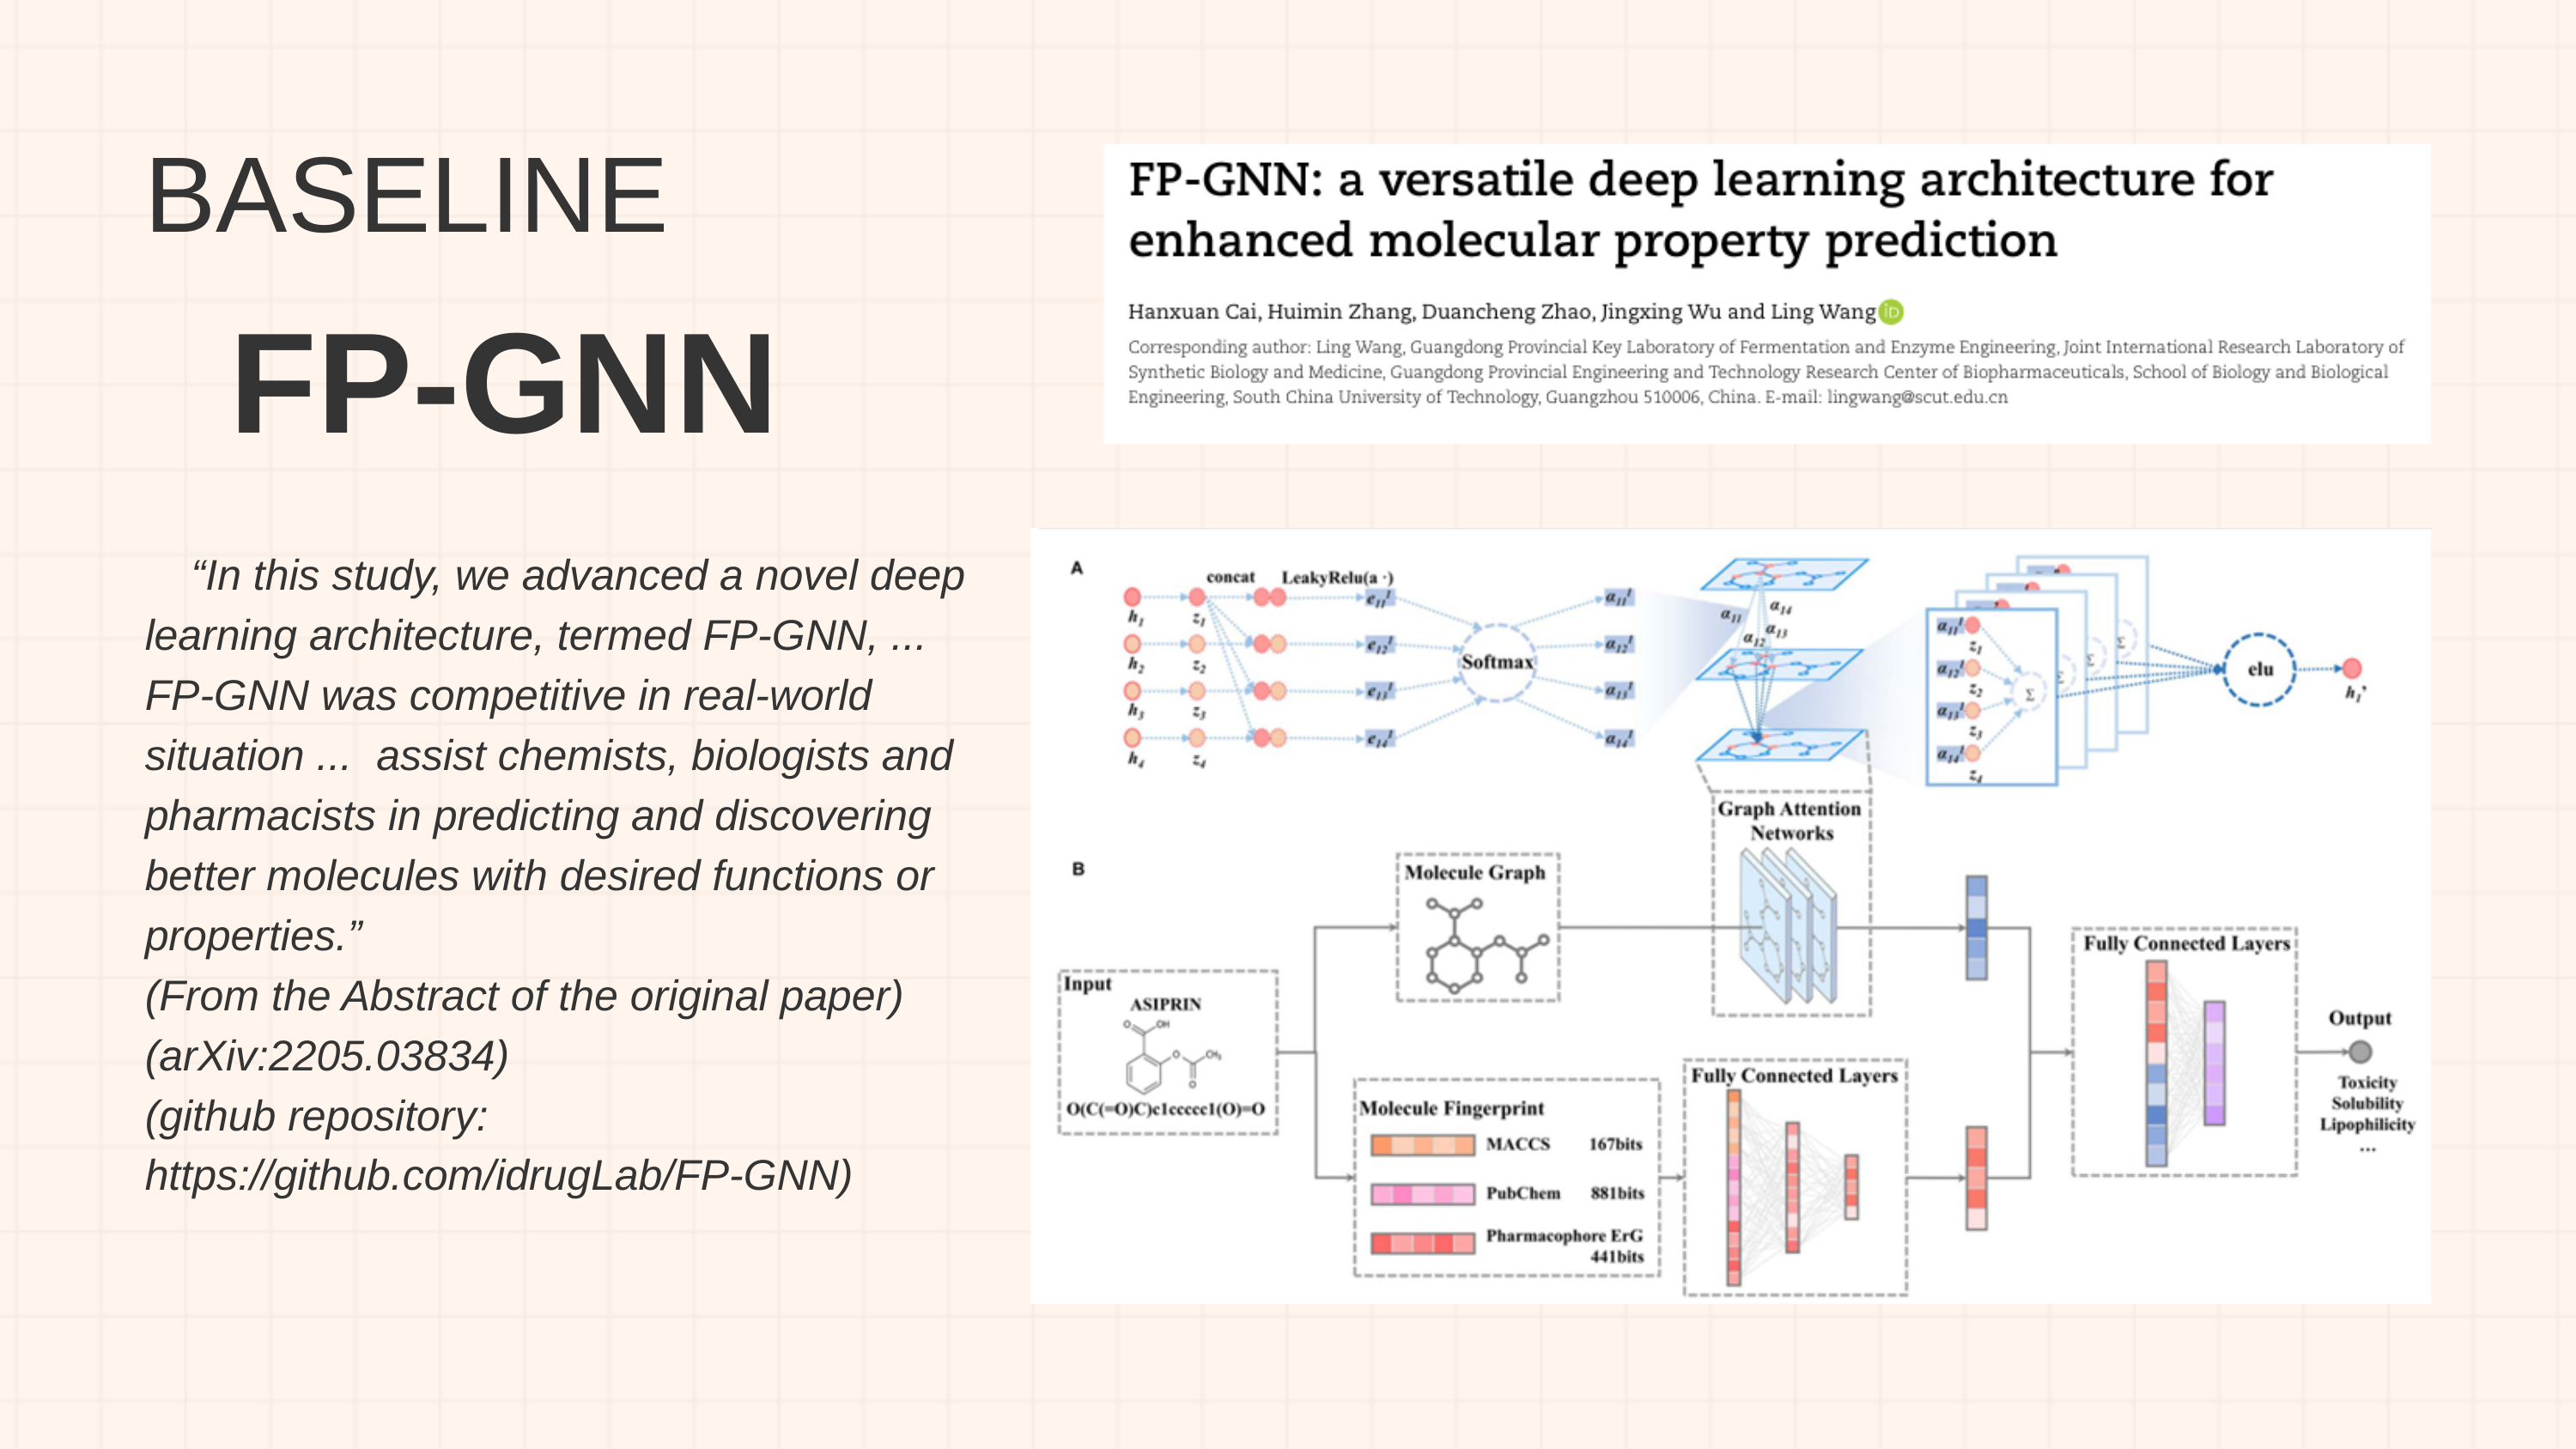

BASELINE

FP-GNN

    “In this study, we advanced a novel deep learning architecture, termed FP-GNN, ...  FP-GNN was competitive in real-world situation ...  assist chemists, biologists and pharmacists in predicting and discovering better molecules with desired functions or properties.”
(From the Abstract of the original paper)
(arXiv:2205.03834)
(github repository: https://github.com/idrugLab/FP-GNN)